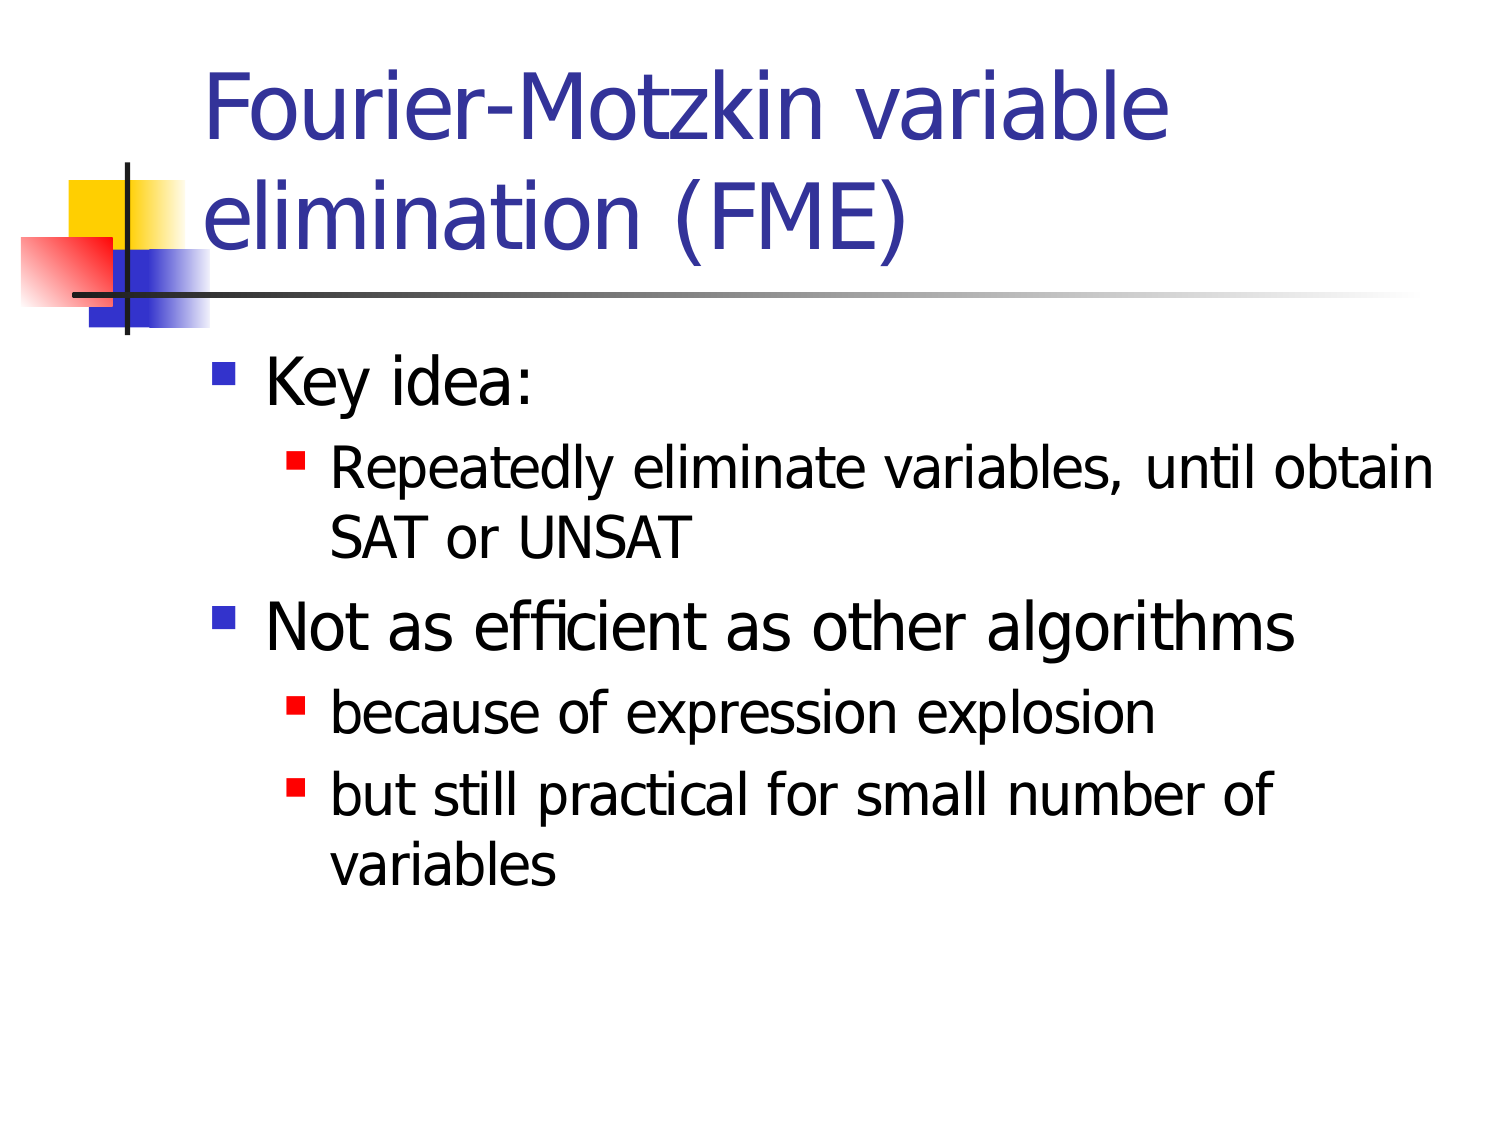

# Fourier-Motzkin variable elimination (FME)
Key idea:
Repeatedly eliminate variables, until obtain SAT or UNSAT
Not as efficient as other algorithms
because of expression explosion
but still practical for small number of variables